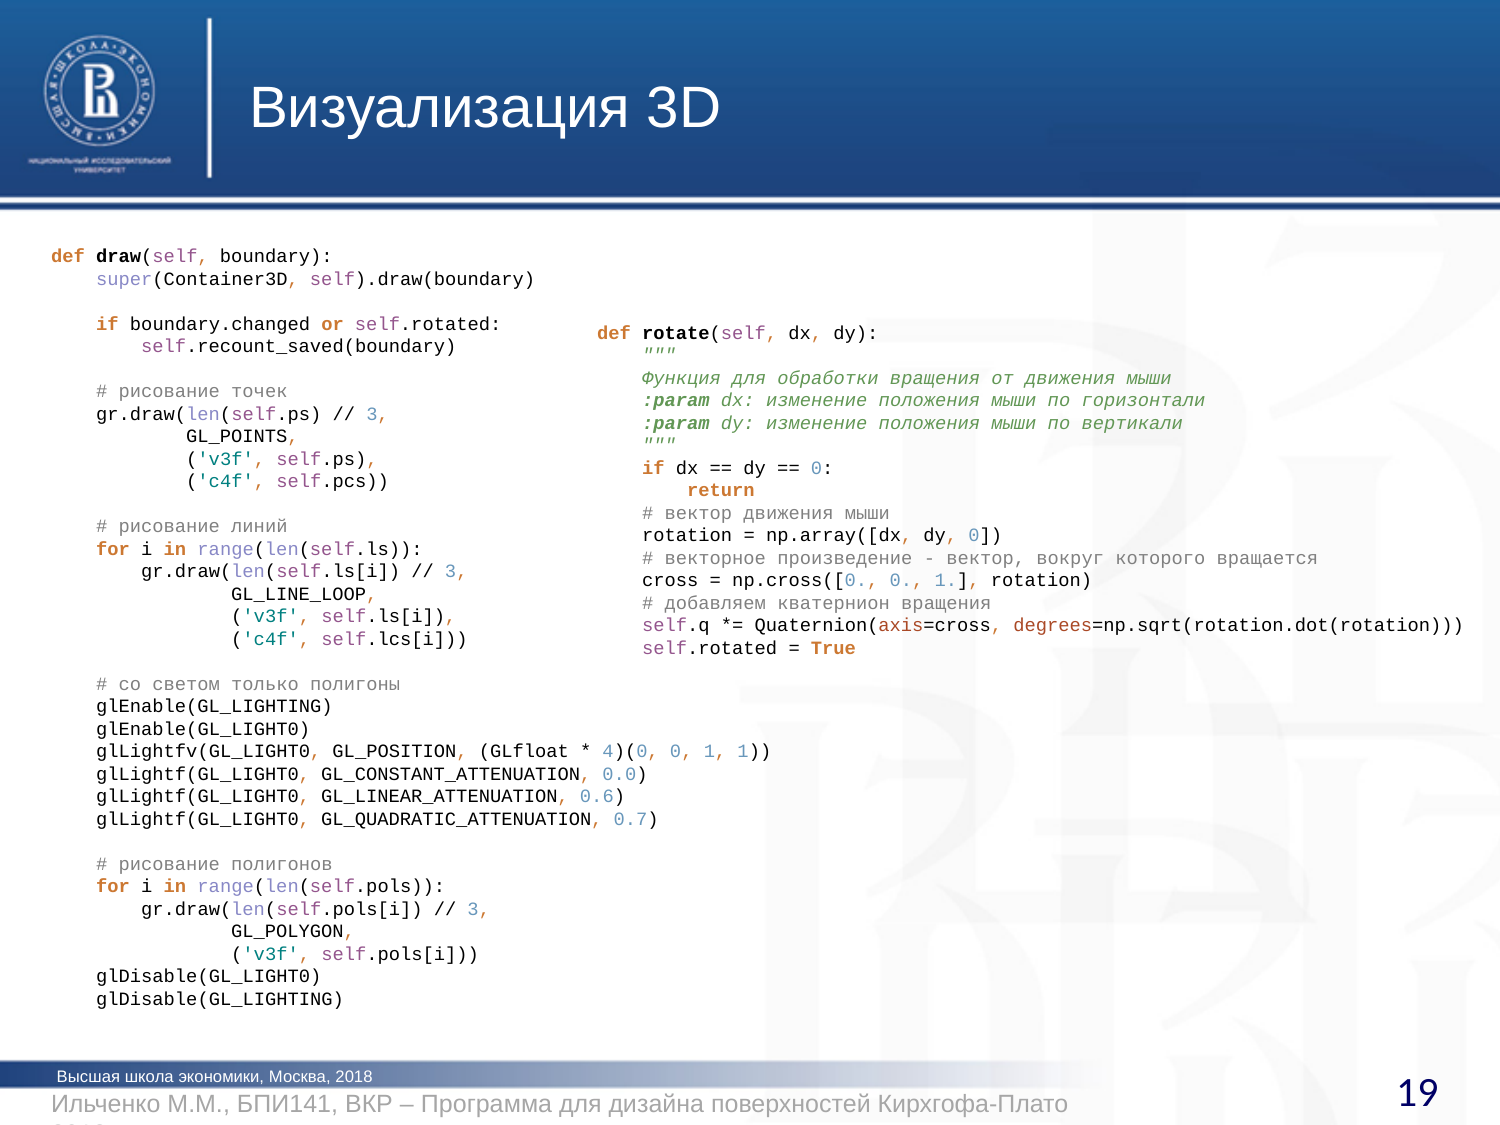

Визуализация 3D
def draw(self, boundary):
    super(Container3D, self).draw(boundary)
    if boundary.changed or self.rotated:
        self.recount_saved(boundary)
    # рисование точек
    gr.draw(len(self.ps) // 3,
            GL_POINTS,
            ('v3f', self.ps),
            ('c4f', self.pcs))
    # рисование линий
    for i in range(len(self.ls)):
        gr.draw(len(self.ls[i]) // 3,
                GL_LINE_LOOP,
                ('v3f', self.ls[i]),
                ('c4f', self.lcs[i]))
    # со светом только полигоны
    glEnable(GL_LIGHTING)
    glEnable(GL_LIGHT0)
    glLightfv(GL_LIGHT0, GL_POSITION, (GLfloat * 4)(0, 0, 1, 1))
    glLightf(GL_LIGHT0, GL_CONSTANT_ATTENUATION, 0.0)
    glLightf(GL_LIGHT0, GL_LINEAR_ATTENUATION, 0.6)
    glLightf(GL_LIGHT0, GL_QUADRATIC_ATTENUATION, 0.7)
    # рисование полигонов
    for i in range(len(self.pols)):
        gr.draw(len(self.pols[i]) // 3,
                GL_POLYGON,
                ('v3f', self.pols[i]))
    glDisable(GL_LIGHT0)
    glDisable(GL_LIGHTING)
def rotate(self, dx, dy):
    """
    Функция для обработки вращения от движения мыши
    :param dx: изменение положения мыши по горизонтали
    :param dy: изменение положения мыши по вертикали
    """
    if dx == dy == 0:
        return
    # вектор движения мыши
    rotation = np.array([dx, dy, 0])
    # векторное произведение - вектор, вокруг которого вращается
    cross = np.cross([0., 0., 1.], rotation)
    # добавляем кватернион вращения
    self.q *= Quaternion(axis=cross, degrees=np.sqrt(rotation.dot(rotation)))
    self.rotated = True
Высшая школа экономики, Москва, 2018
19
Ильченко М.М., БПИ141, ВКР – Программа для дизайна поверхностей Кирхгофа-Плато			2018